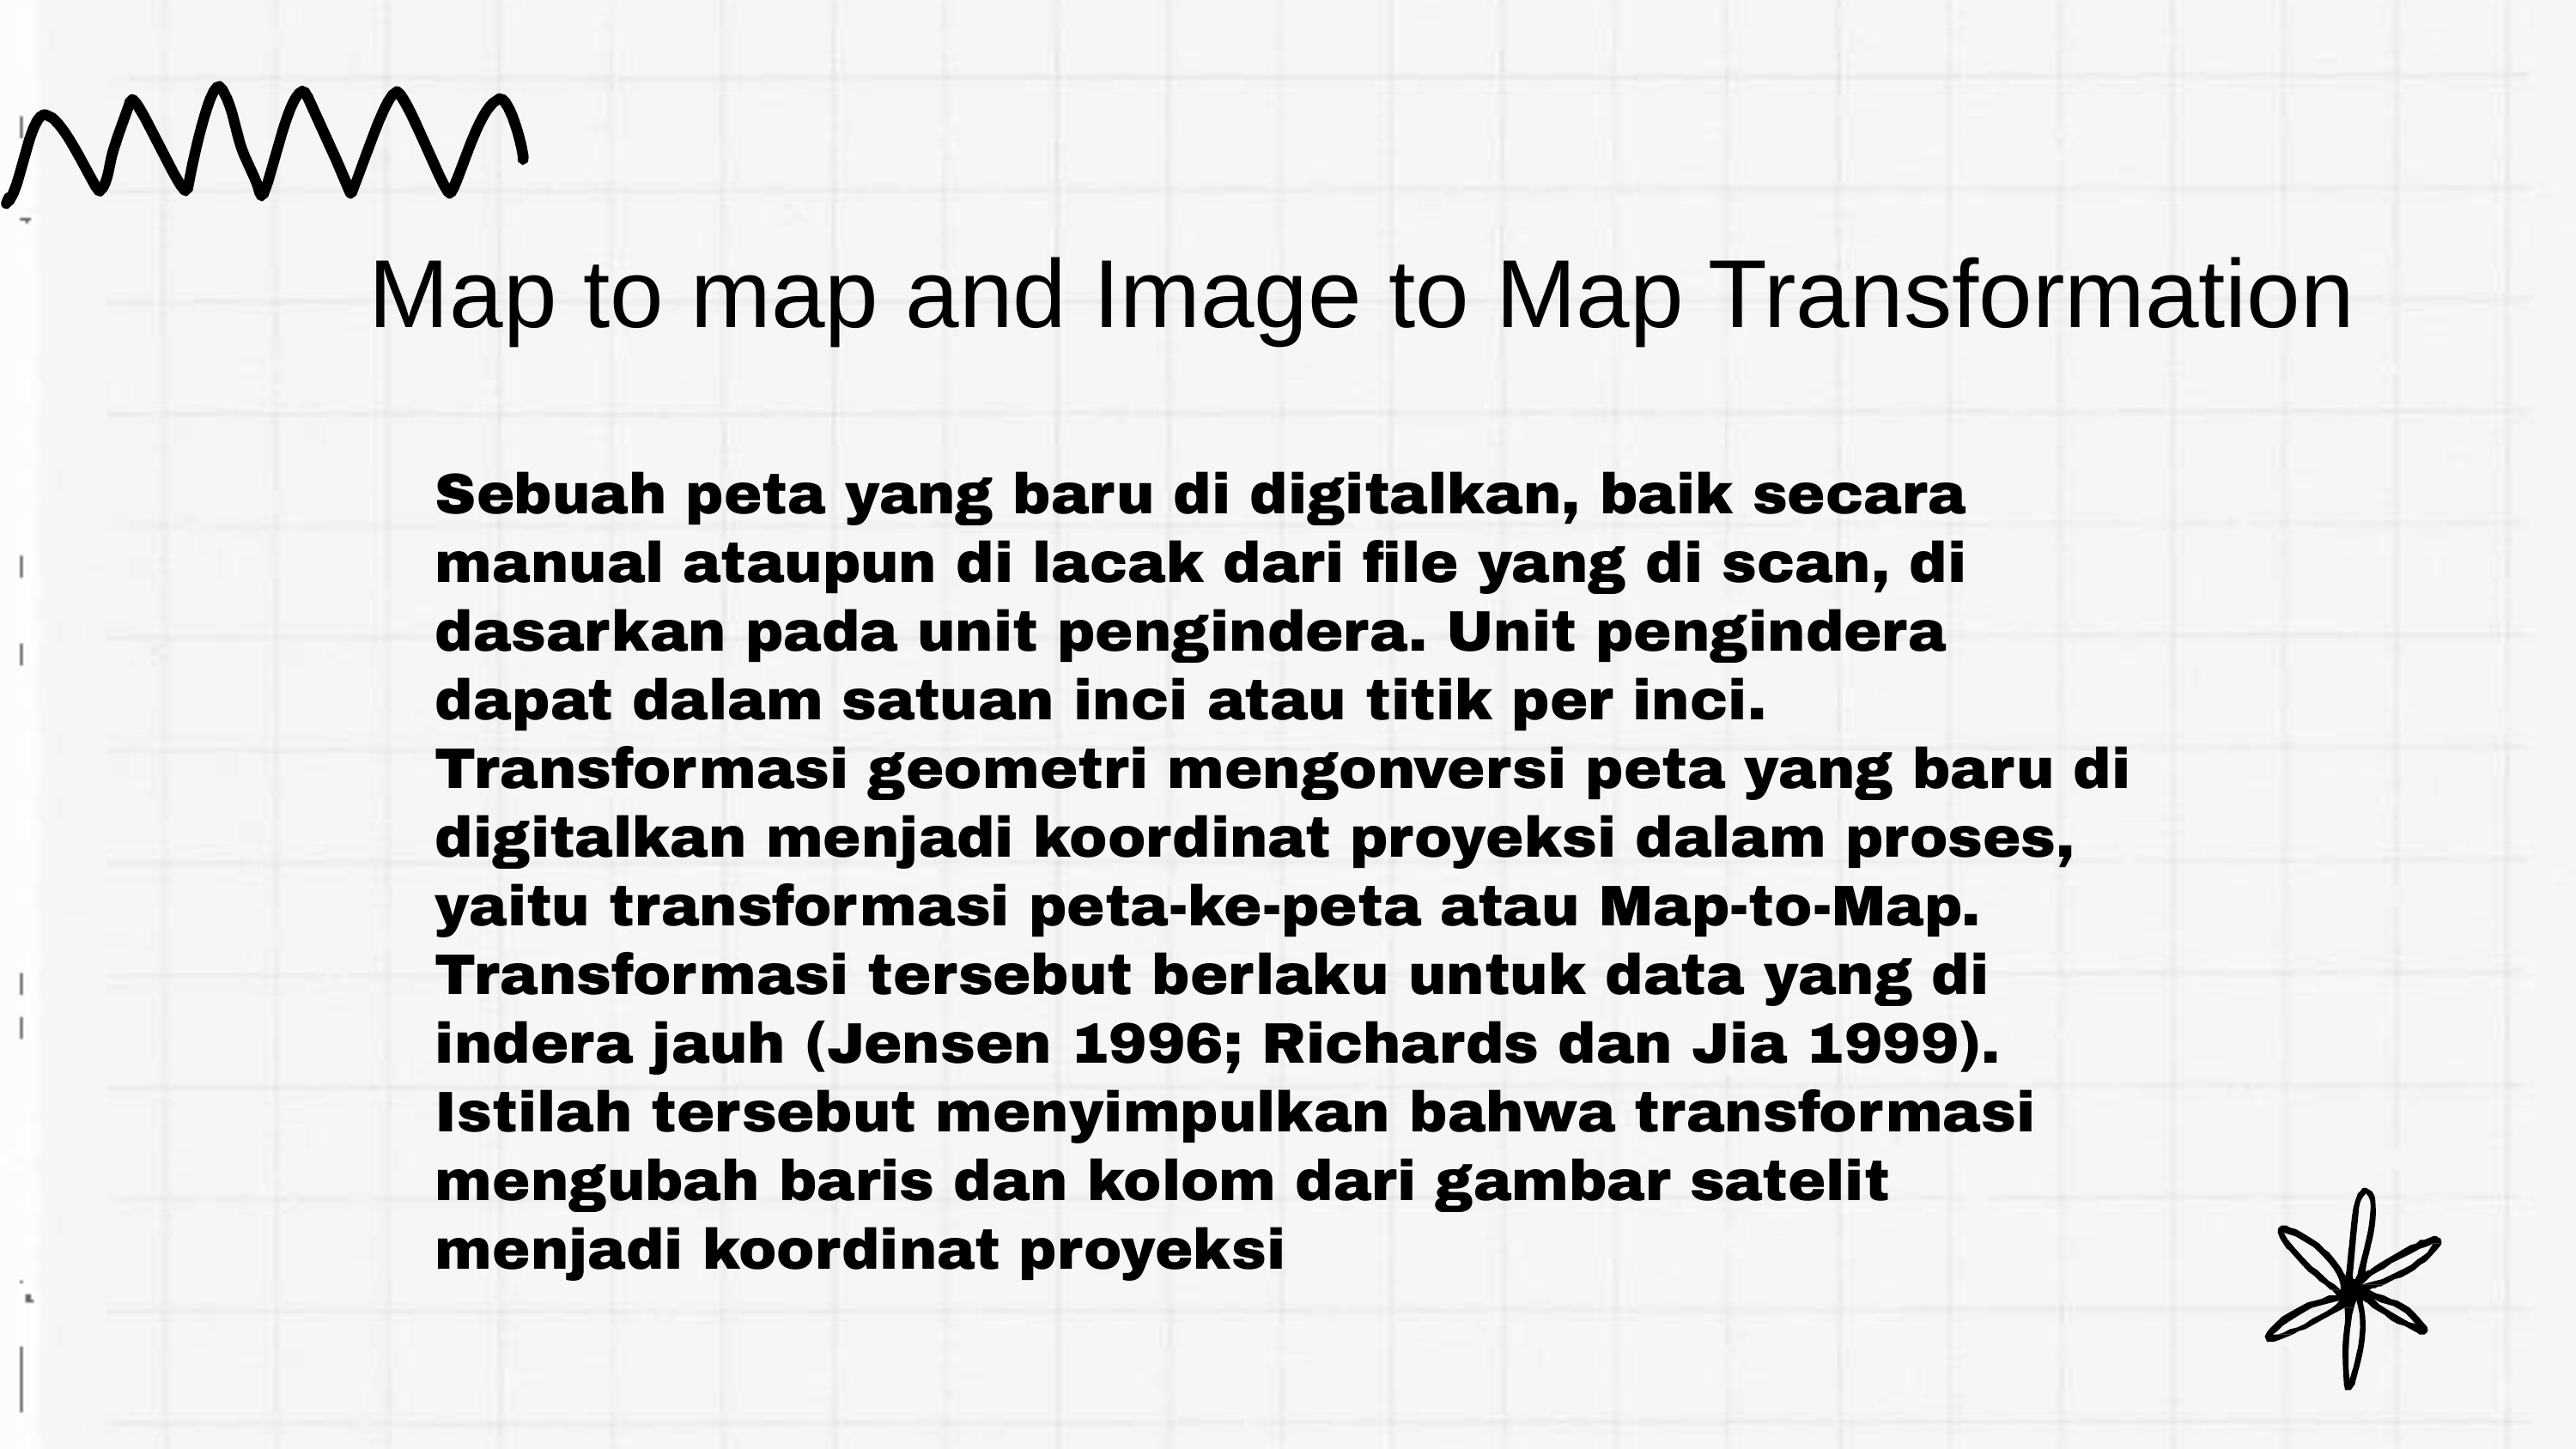

# Map to map and Image to Map Transformation
Sebuah peta yang baru di digitalkan, baik secara manual ataupun di lacak dari file yang di scan, di dasarkan pada unit pengindera. Unit pengindera dapat dalam satuan inci atau titik per inci. Transformasi geometri mengonversi peta yang baru di digitalkan menjadi koordinat proyeksi dalam proses, yaitu transformasi peta-ke-peta atau Map-to-Map. Transformasi tersebut berlaku untuk data yang di indera jauh (Jensen 1996; Richards dan Jia 1999). Istilah tersebut menyimpulkan bahwa transformasi mengubah baris dan kolom dari gambar satelit menjadi koordinat proyeksi